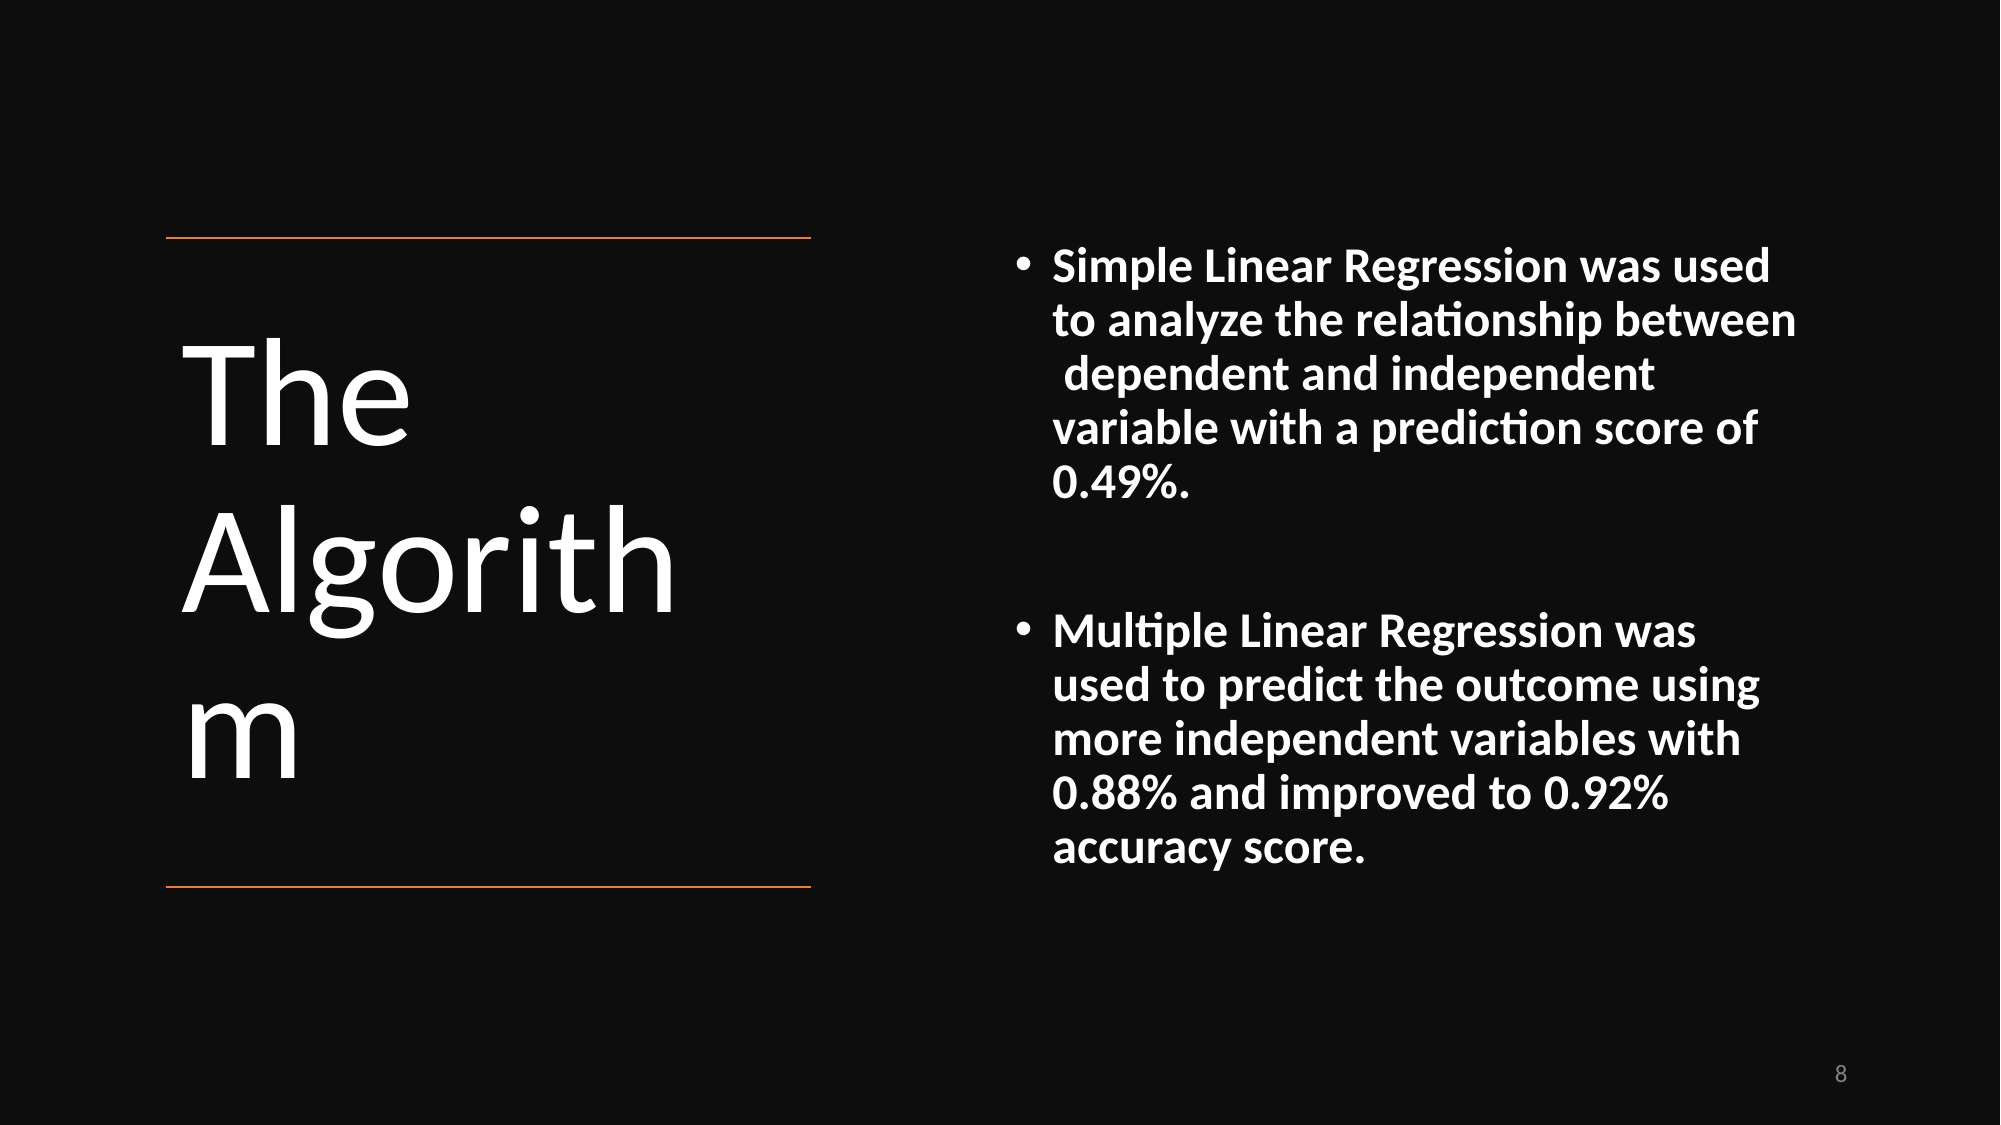

Simple Linear Regression was used to analyze the relationship between  dependent and independent variable with a prediction score of 0.49%.

Multiple Linear Regression was used to predict the outcome using more independent variables with 0.88% and improved to 0.92% accuracy score.
# The Algorithm
8